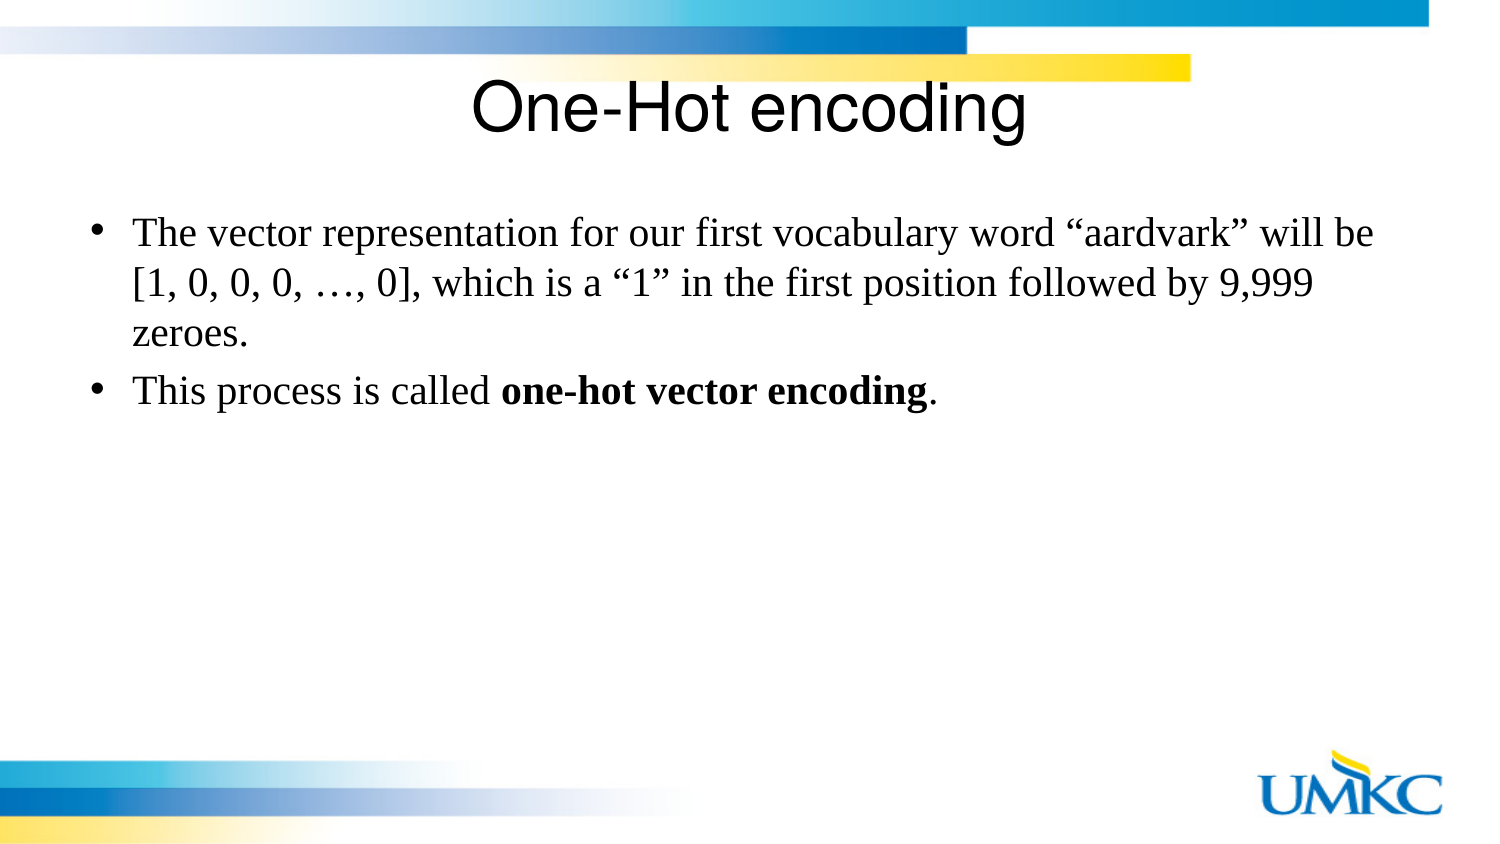

# One-Hot encoding
The vector representation for our first vocabulary word “aardvark” will be [1, 0, 0, 0, …, 0], which is a “1” in the first position followed by 9,999 zeroes.
This process is called one-hot vector encoding.